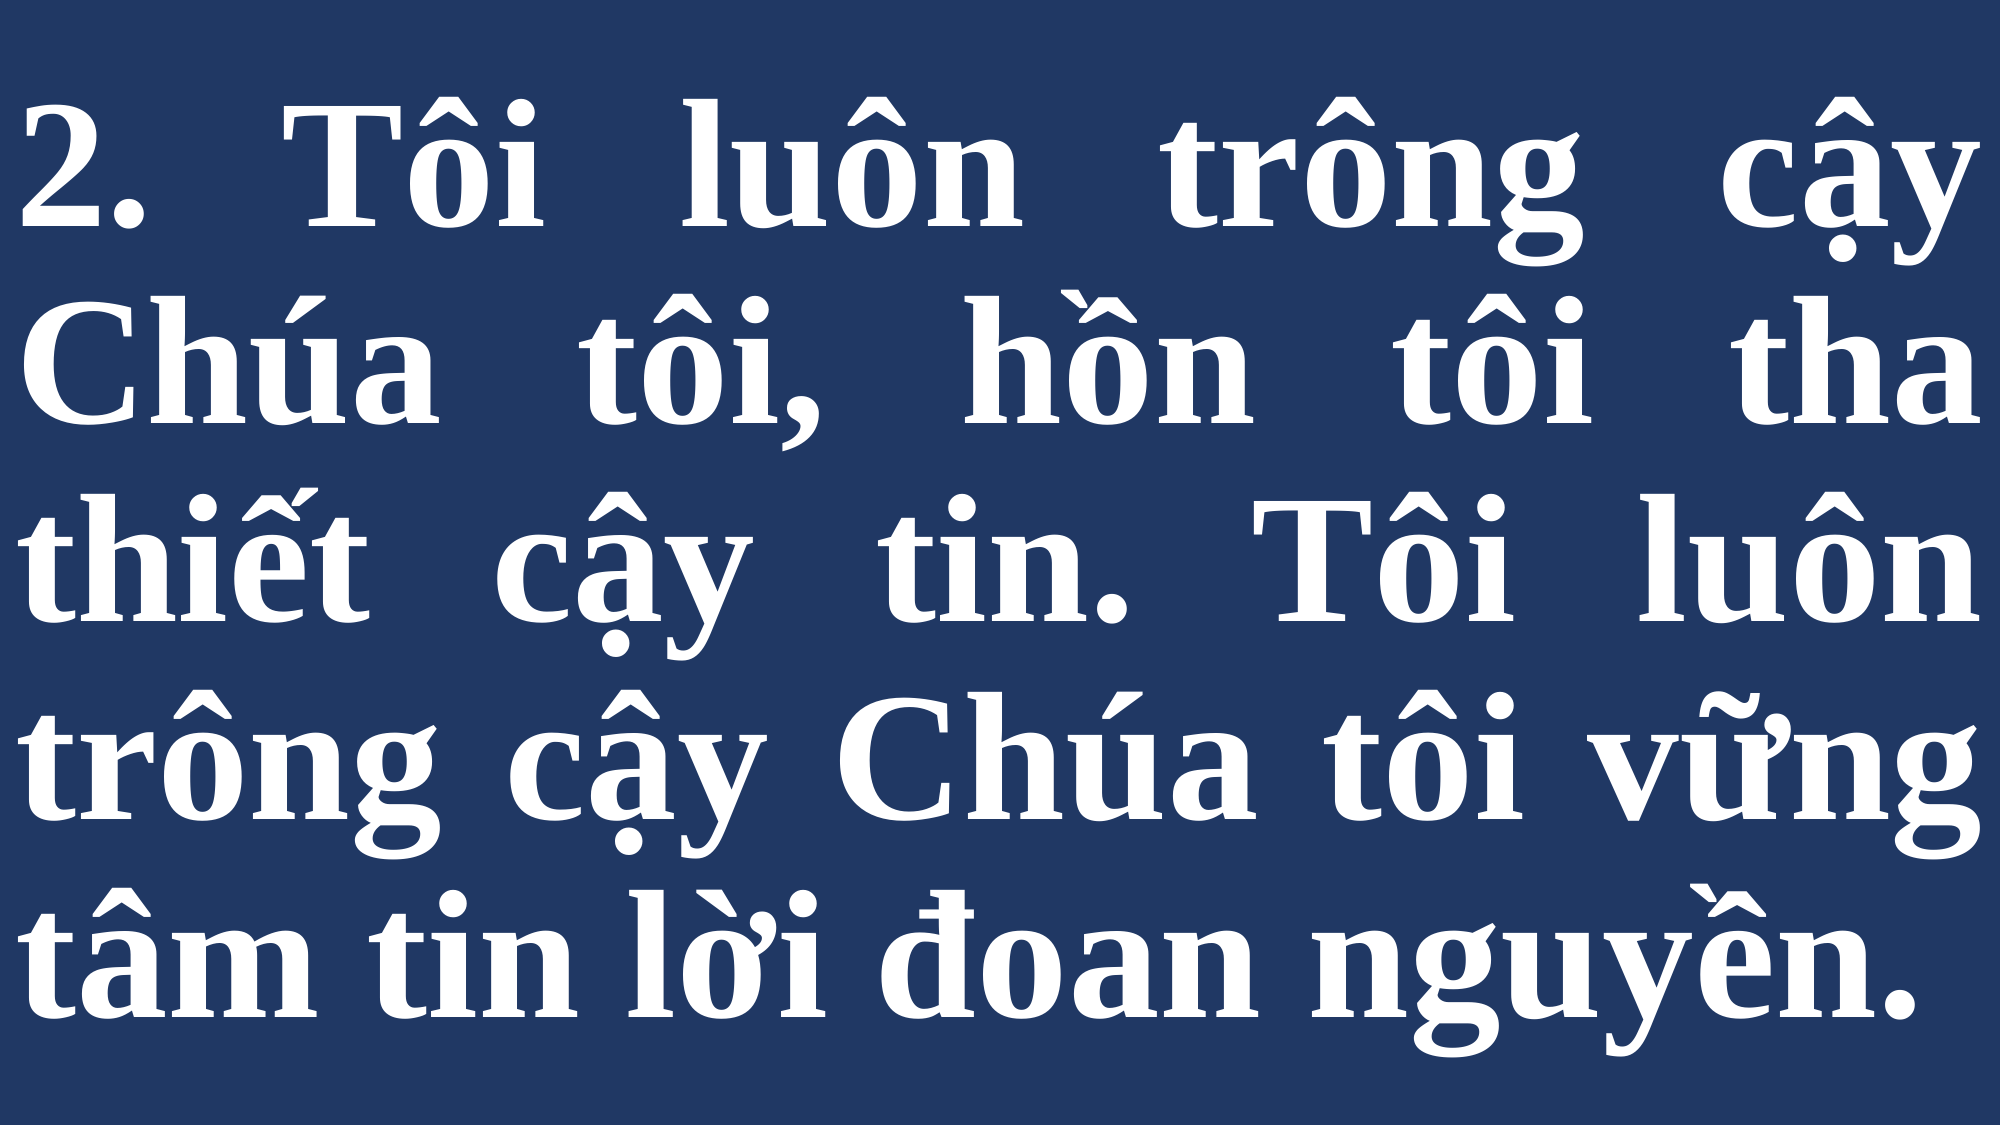

# 2. Tôi luôn trông cậy Chúa tôi, hồn tôi tha thiết cậy tin. Tôi luôn trông cậy Chúa tôi vững tâm tin lời đoan nguyền.